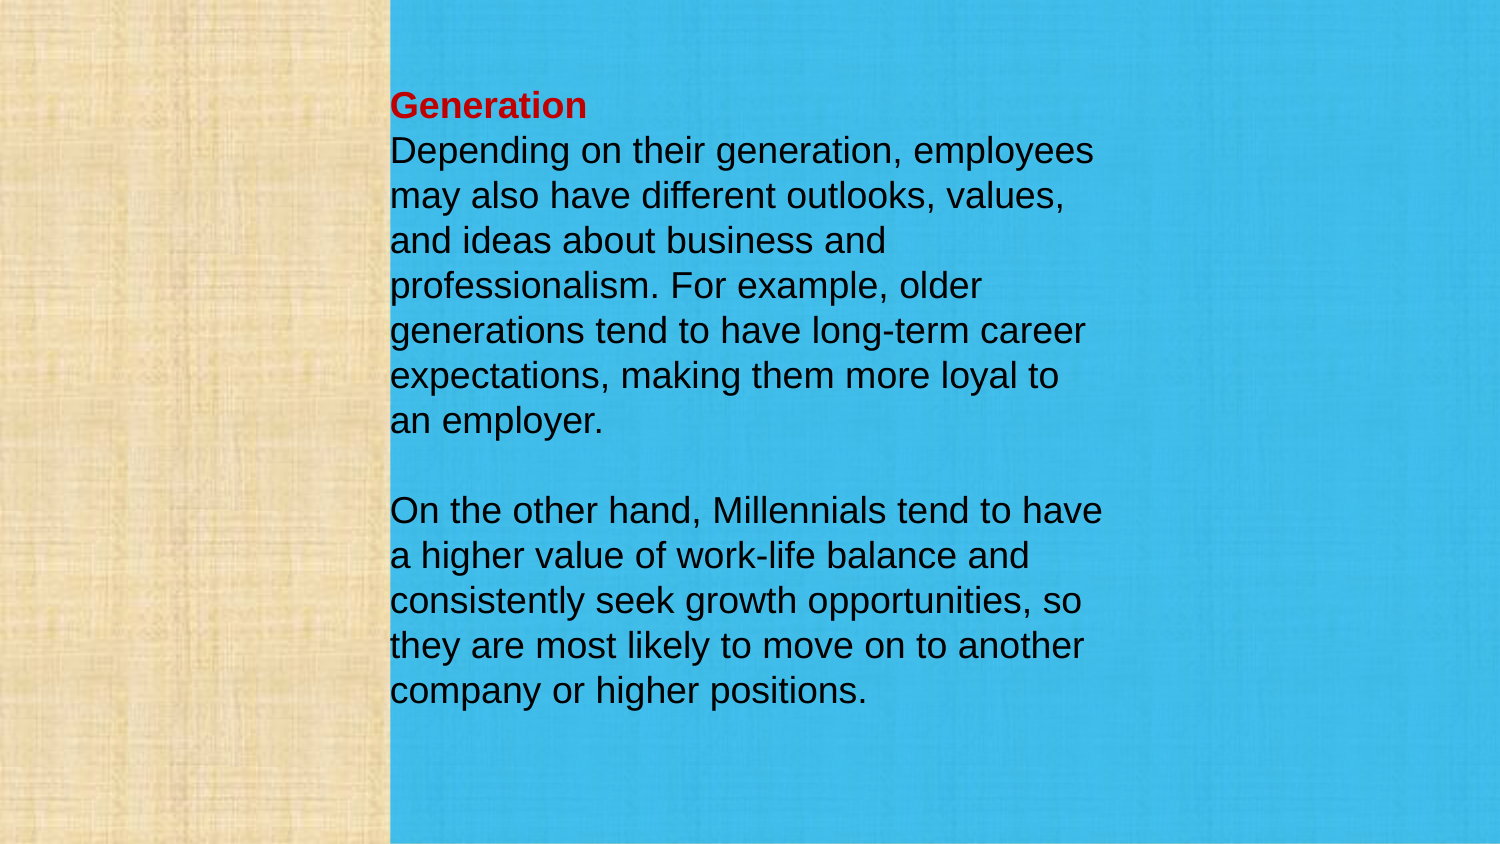

Generation
Depending on their generation, employees may also have different outlooks, values, and ideas about business and professionalism. For example, older generations tend to have long-term career expectations, making them more loyal to an employer.

On the other hand, Millennials tend to have a higher value of work-life balance and consistently seek growth opportunities, so they are most likely to move on to another company or higher positions.